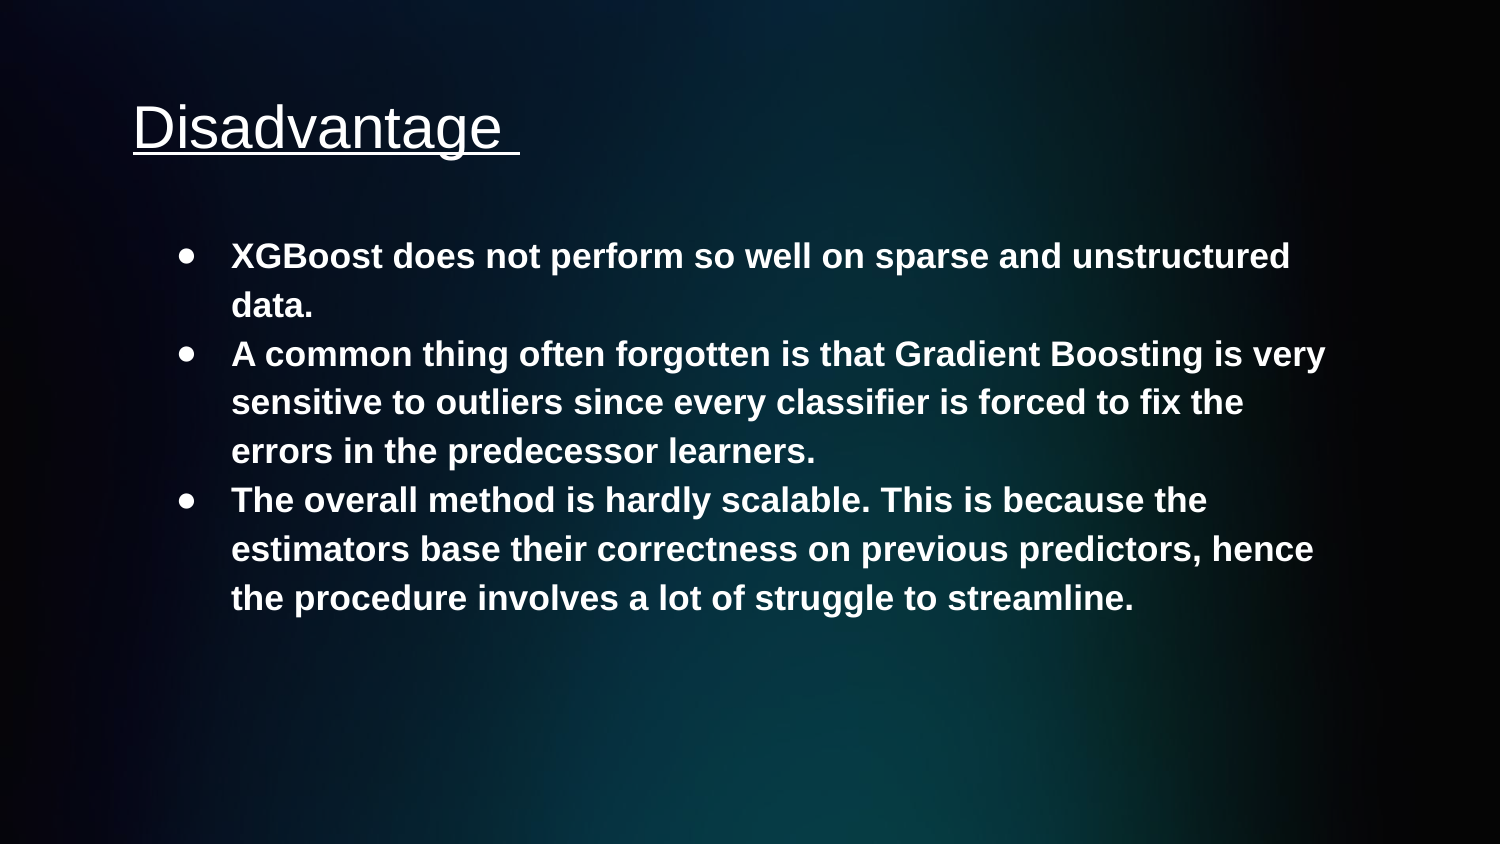

# Disadvantage
XGBoost does not perform so well on sparse and unstructured data.
A common thing often forgotten is that Gradient Boosting is very sensitive to outliers since every classifier is forced to fix the errors in the predecessor learners.
The overall method is hardly scalable. This is because the estimators base their correctness on previous predictors, hence the procedure involves a lot of struggle to streamline.